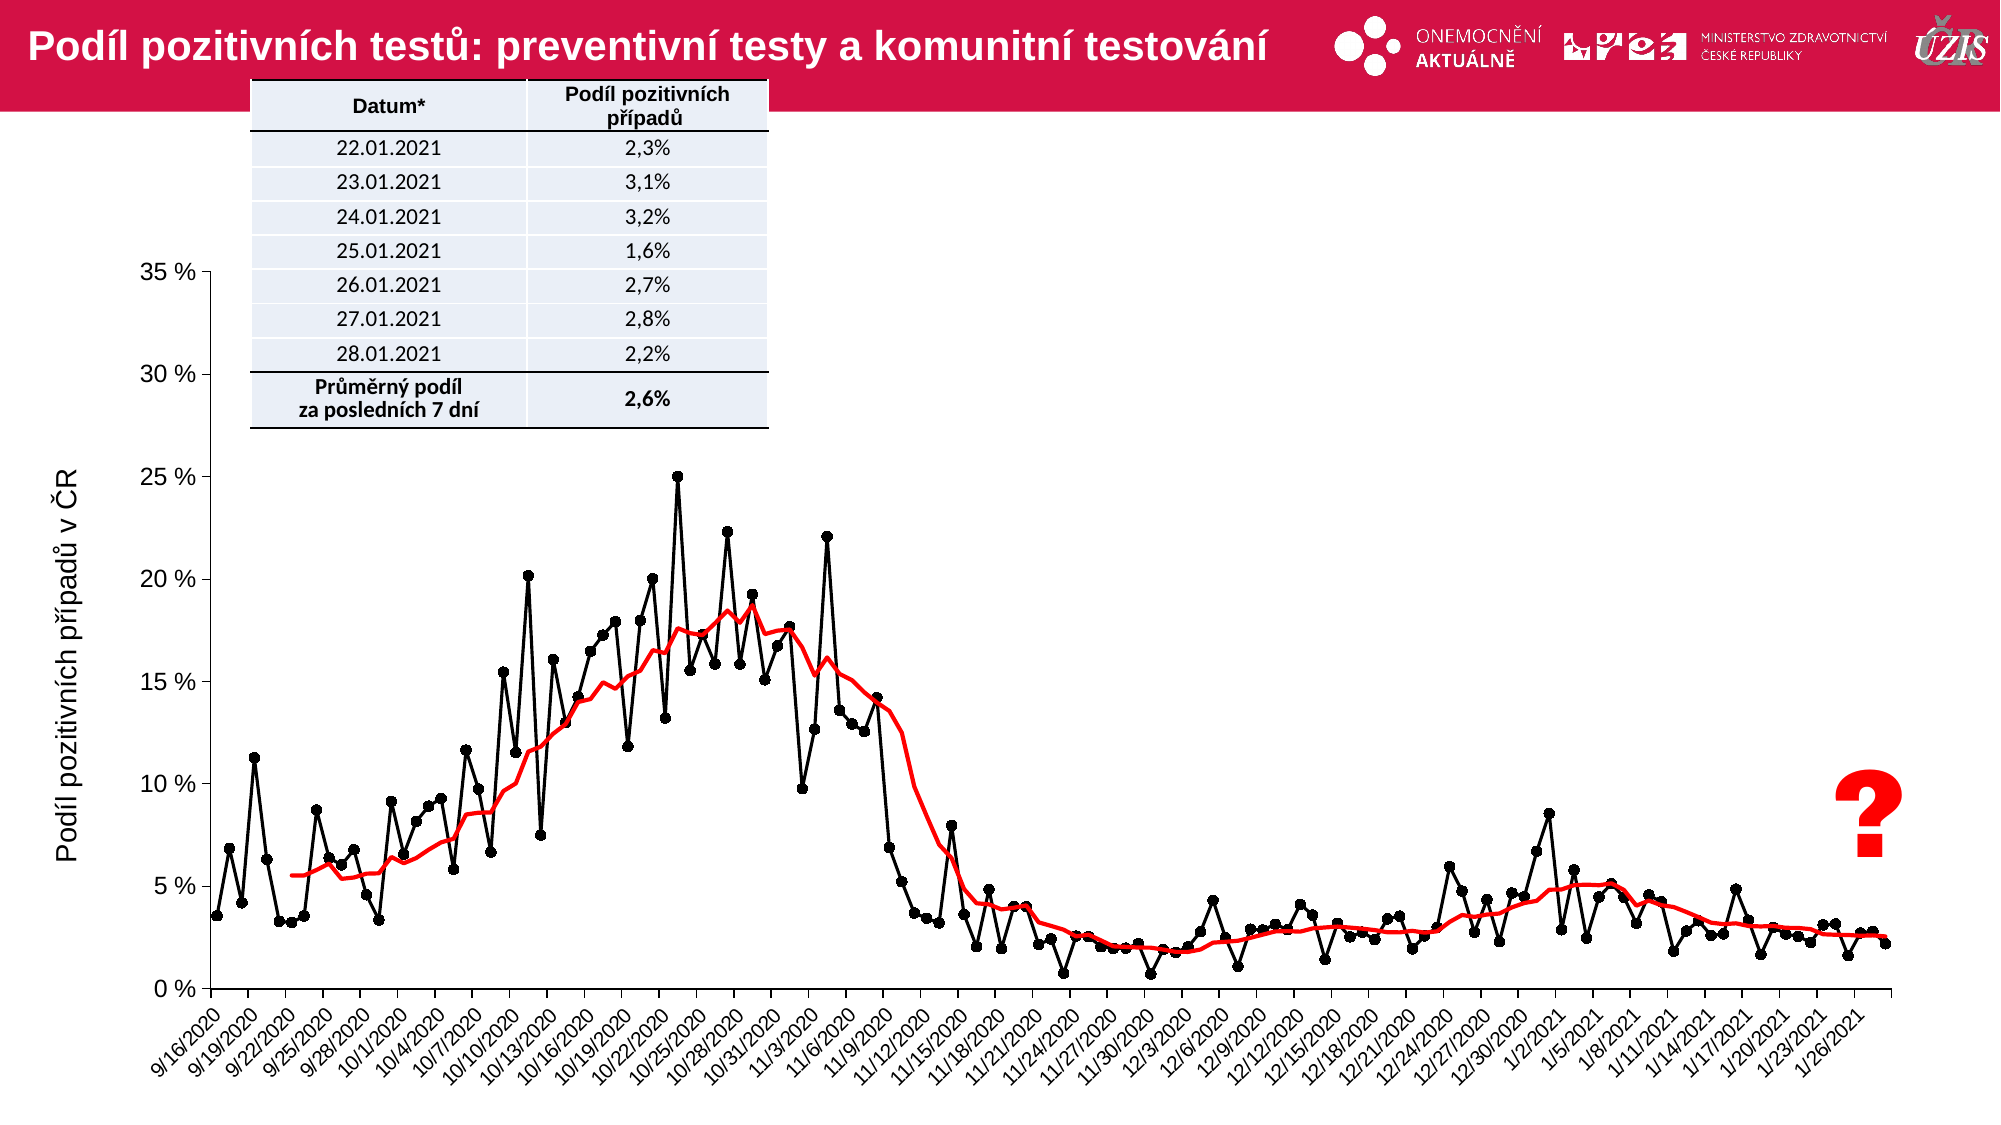

# Podíl pozitivních testů: preventivní testy a komunitní testování
| Datum\* | Podíl pozitivních případů |
| --- | --- |
| 22.01.2021 | 2,3% |
| 23.01.2021 | 3,1% |
| 24.01.2021 | 3,2% |
| 25.01.2021 | 1,6% |
| 26.01.2021 | 2,7% |
| 27.01.2021 | 2,8% |
| 28.01.2021 | 2,2% |
| Průměrný podíl za posledních 7 dní | 2,6% |

### Chart

| Category | podil_pozit_typologie_test_indik_k2 |
|---|---|
| 44090 | 0.0356486585814039 |
| 44091 | 0.06851260205892794 |
| 44092 | 0.04196750902527076 |
| 44093 | 0.11279683377308707 |
| 44094 | 0.06313416009019165 |
| 44095 | 0.03291850662384584 |
| 44096 | 0.03237282106012095 |
| 44097 | 0.035564177174264466 |
| 44098 | 0.087248322147651 |
| 44099 | 0.06388564760793465 |
| 44100 | 0.06045751633986928 |
| 44101 | 0.0678763440860215 |
| 44102 | 0.045888232621535664 |
| 44103 | 0.03355911330049261 |
| 44104 | 0.09143730886850153 |
| 44105 | 0.06568399275924489 |
| 44106 | 0.08166109253065774 |
| 44107 | 0.08914342629482072 |
| 44108 | 0.09294871794871795 |
| 44109 | 0.05826678497485951 |
| 44110 | 0.11649331352154532 |
| 44111 | 0.0974780391045622 |
| 44112 | 0.06668488658103307 |
| 44113 | 0.15457756044553111 |
| 44114 | 0.11532322426177175 |
| 44115 | 0.20171339563862928 |
| 44116 | 0.07503373819163293 |
| 44117 | 0.16073752711496747 |
| 44118 | 0.1299673641773853 |
| 44119 | 0.14243924392439244 |
| 44120 | 0.1647364217252396 |
| 44121 | 0.17268847795163583 |
| 44122 | 0.1793037672865999 |
| 44123 | 0.11817091967802706 |
| 44124 | 0.1797945205479452 |
| 44125 | 0.20020137606981037 |
| 44126 | 0.1321546299071022 |
| 44127 | 0.2501300954032957 |
| 44128 | 0.1553672316384181 |
| 44129 | 0.17297517297517298 |
| 44130 | 0.15859255481896992 |
| 44131 | 0.2231951098628779 |
| 44132 | 0.15849486887115166 |
| 44133 | 0.19253363653591055 |
| 44134 | 0.1507823613086771 |
| 44135 | 0.16733668341708544 |
| 44136 | 0.1767497034400949 |
| 44137 | 0.09763636363636363 |
| 44138 | 0.1266441821247892 |
| 44139 | 0.22080176767676768 |
| 44140 | 0.13590772316950853 |
| 44141 | 0.12922002328288706 |
| 44142 | 0.1255997742026531 |
| 44143 | 0.14207650273224043 |
| 44144 | 0.06897729212907631 |
| 44145 | 0.05225936811168259 |
| 44146 | 0.03698353077145334 |
| 44147 | 0.03439716312056738 |
| 44148 | 0.032150237024431746 |
| 44149 | 0.07964844822850865 |
| 44150 | 0.036256736893679566 |
| 44151 | 0.020599523878929212 |
| 44152 | 0.048505358150028204 |
| 44153 | 0.019601287248714842 |
| 44154 | 0.04019477644975653 |
| 44155 | 0.04003914939051517 |
| 44156 | 0.021619416683663063 |
| 44157 | 0.024315592586294846 |
| 44158 | 0.0075707460492466004 |
| 44159 | 0.025734233454503493 |
| 44160 | 0.02553067752253562 |
| 44161 | 0.020519552300677077 |
| 44162 | 0.019672952822504856 |
| 44163 | 0.01981260979894593 |
| 44164 | 0.022016732716864818 |
| 44165 | 0.007205979015020571 |
| 44166 | 0.019171740552508428 |
| 44167 | 0.017735487866674175 |
| 44168 | 0.0204817637452368 |
| 44169 | 0.027845827208884535 |
| 44170 | 0.043155893536121676 |
| 44171 | 0.02490842490842491 |
| 44172 | 0.010895471569628872 |
| 44173 | 0.029088158437628936 |
| 44174 | 0.02867764206054169 |
| 44175 | 0.031499370012599746 |
| 44176 | 0.02888247056209731 |
| 44177 | 0.04127142619404227 |
| 44178 | 0.03595702696777023 |
| 44179 | 0.014249500691350439 |
| 44180 | 0.0319655261126833 |
| 44181 | 0.025342047110818562 |
| 44182 | 0.02763521515988946 |
| 44183 | 0.023945880163218556 |
| 44184 | 0.03411253057896167 |
| 44185 | 0.035463883906734064 |
| 44186 | 0.01948888888888889 |
| 44187 | 0.025784157363104732 |
| 44188 | 0.029977529199693806 |
| 44189 | 0.059648288973384034 |
| 44190 | 0.04770797962648557 |
| 44191 | 0.027594047126911946 |
| 44192 | 0.043478260869565216 |
| 44193 | 0.02298087480530092 |
| 44194 | 0.04673075455863279 |
| 44195 | 0.044965454751387475 |
| 44196 | 0.06711852207293666 |
| 44197 | 0.08552263834544438 |
| 44198 | 0.028792241248674043 |
| 44199 | 0.05796168088874577 |
| 44200 | 0.024674991447143347 |
| 44201 | 0.044834802460523814 |
| 44202 | 0.05128398791540786 |
| 44203 | 0.044702832226892406 |
| 44204 | 0.0319734587480404 |
| 44205 | 0.045802684461970125 |
| 44206 | 0.042421941729144916 |
| 44207 | 0.018327905484108682 |
| 44208 | 0.0281757227127835 |
| 44209 | 0.03317692978449529 |
| 44210 | 0.026044635418950322 |
| 44211 | 0.02681081937349016 |
| 44212 | 0.04865611388505259 |
| 44213 | 0.03349973725696269 |
| 44214 | 0.016682270831560132 |
| 44215 | 0.029968752959000096 |
| 44216 | 0.026715967086761796 |
| 44217 | 0.025584832577340604 |
| 44218 | 0.02264648320485681 |
| 44219 | 0.031207101674750617 |
| 44220 | 0.03167583074348554 |
| 44221 | 0.01613610213139006 |
| 44222 | 0.02721852587920159 |
| 44223 | 0.028043623414199866 |
| 44224 | 0.02196263937828836 |
Podíl pozitivních případů v ČR
?